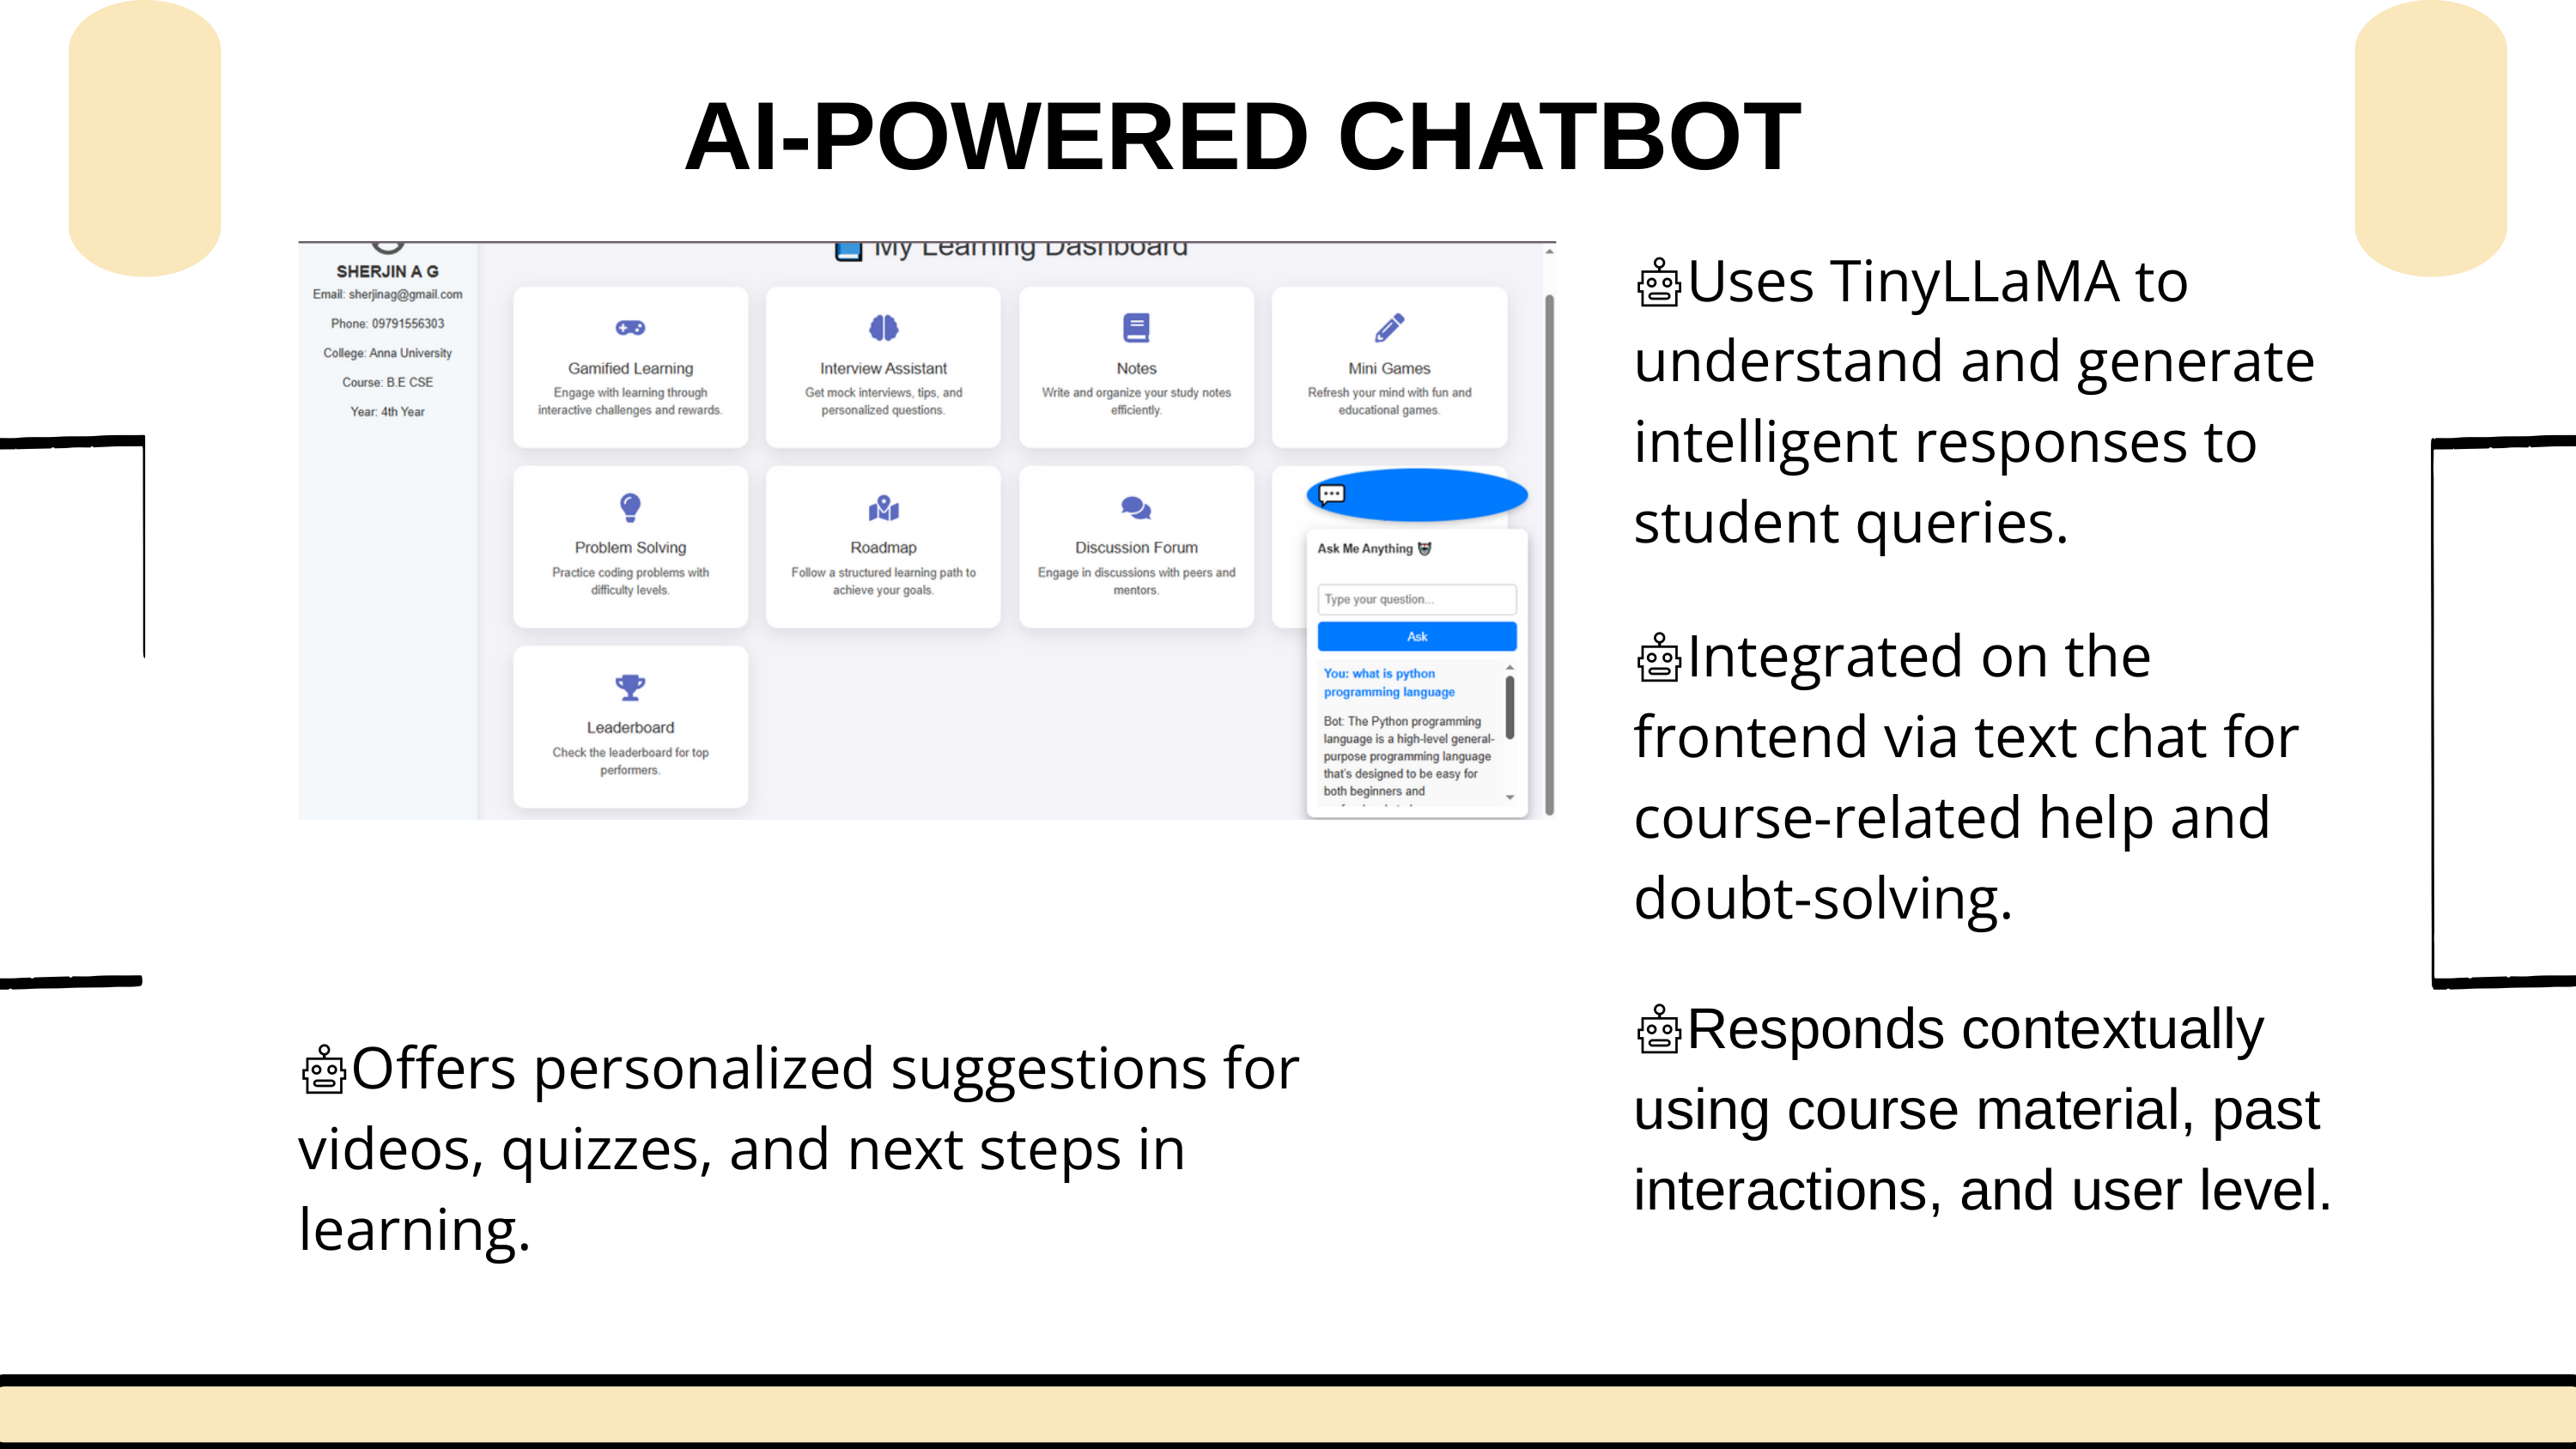

AI-POWERED CHATBOT
🤖Uses TinyLLaMA to understand and generate intelligent responses to student queries.

🤖Integrated on the frontend via text chat for course-related help and doubt-solving.
🤖Responds contextually using course material, past interactions, and user level.
🤖Offers personalized suggestions for videos, quizzes, and next steps in learning.